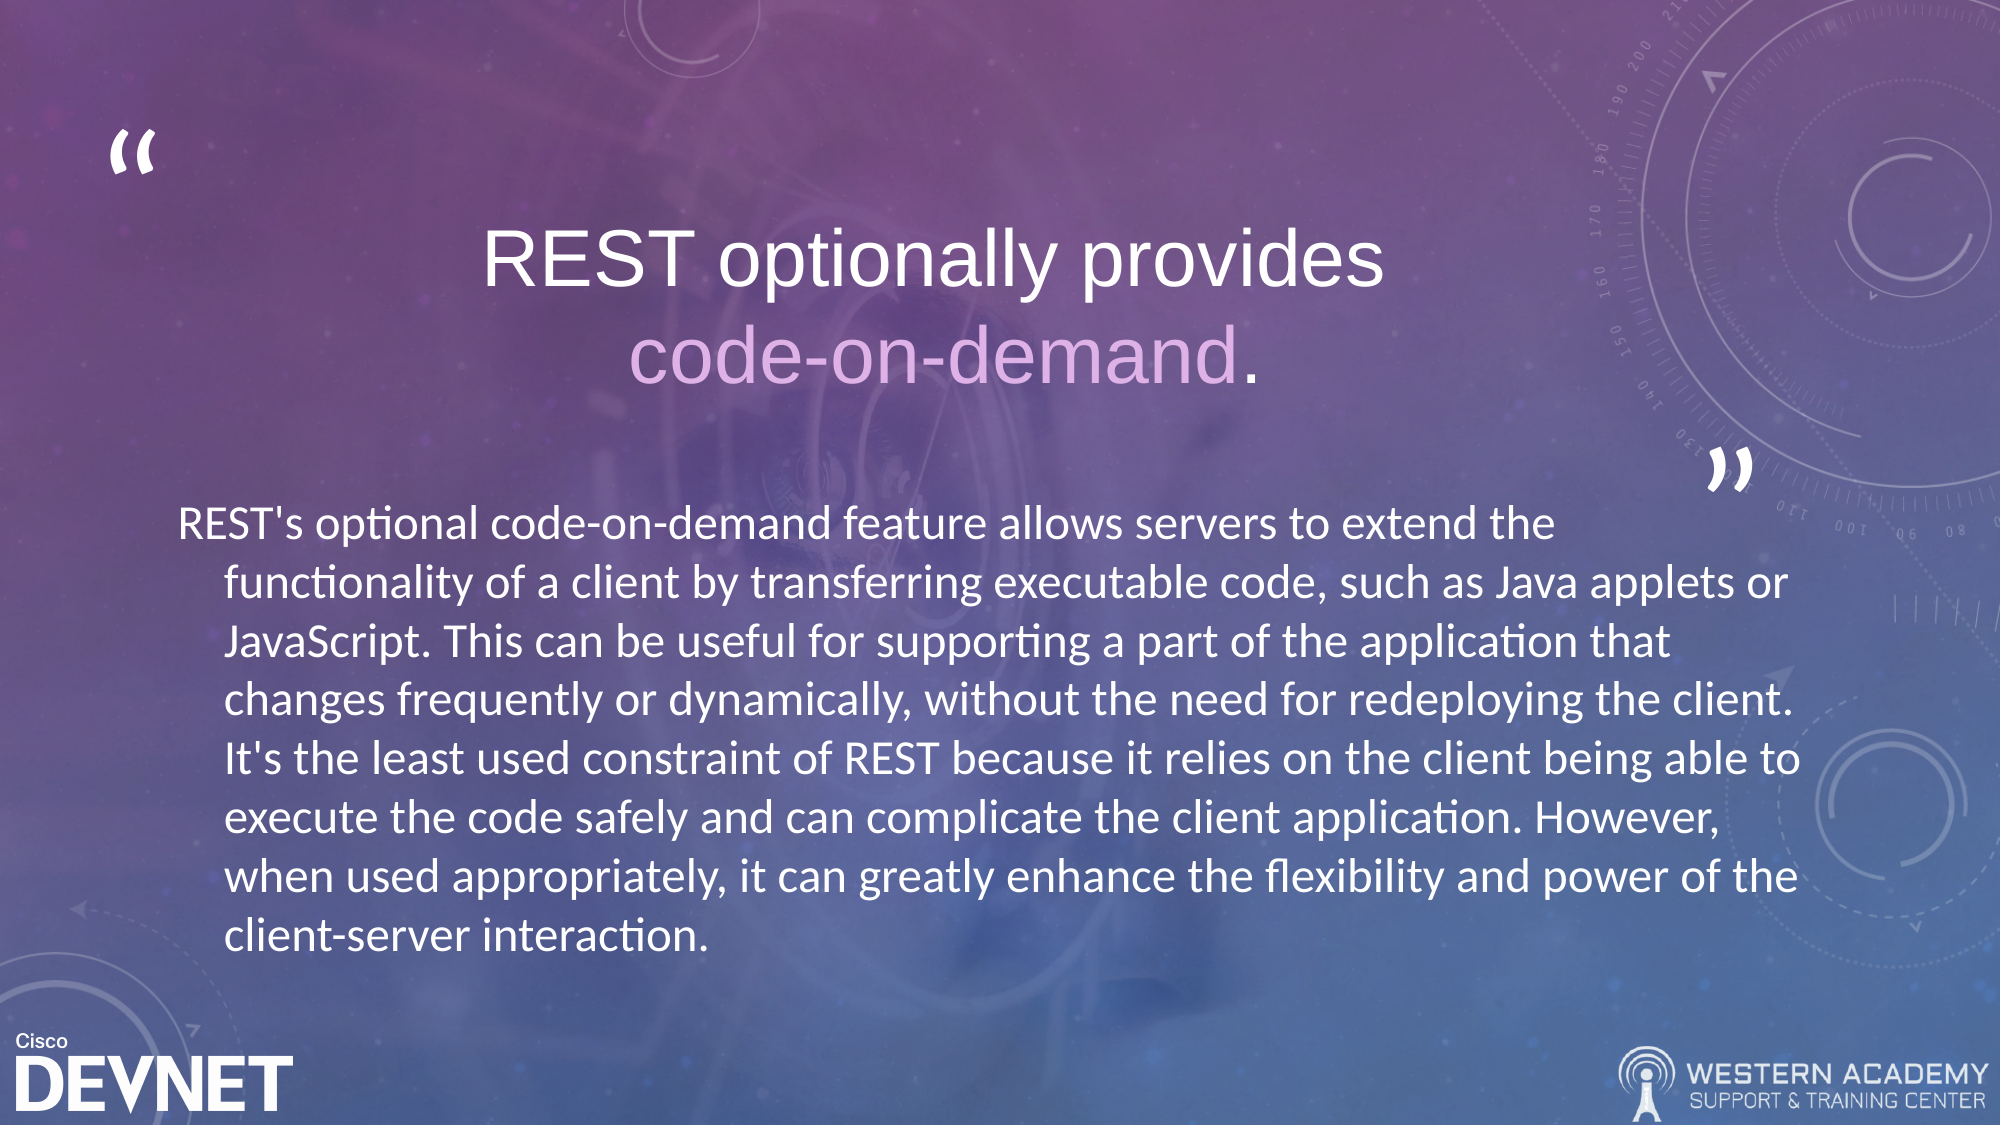

# REST optionally provides code-on-demand.
REST's optional code-on-demand feature allows servers to extend the functionality of a client by transferring executable code, such as Java applets or JavaScript. This can be useful for supporting a part of the application that changes frequently or dynamically, without the need for redeploying the client. It's the least used constraint of REST because it relies on the client being able to execute the code safely and can complicate the client application. However, when used appropriately, it can greatly enhance the flexibility and power of the client-server interaction.